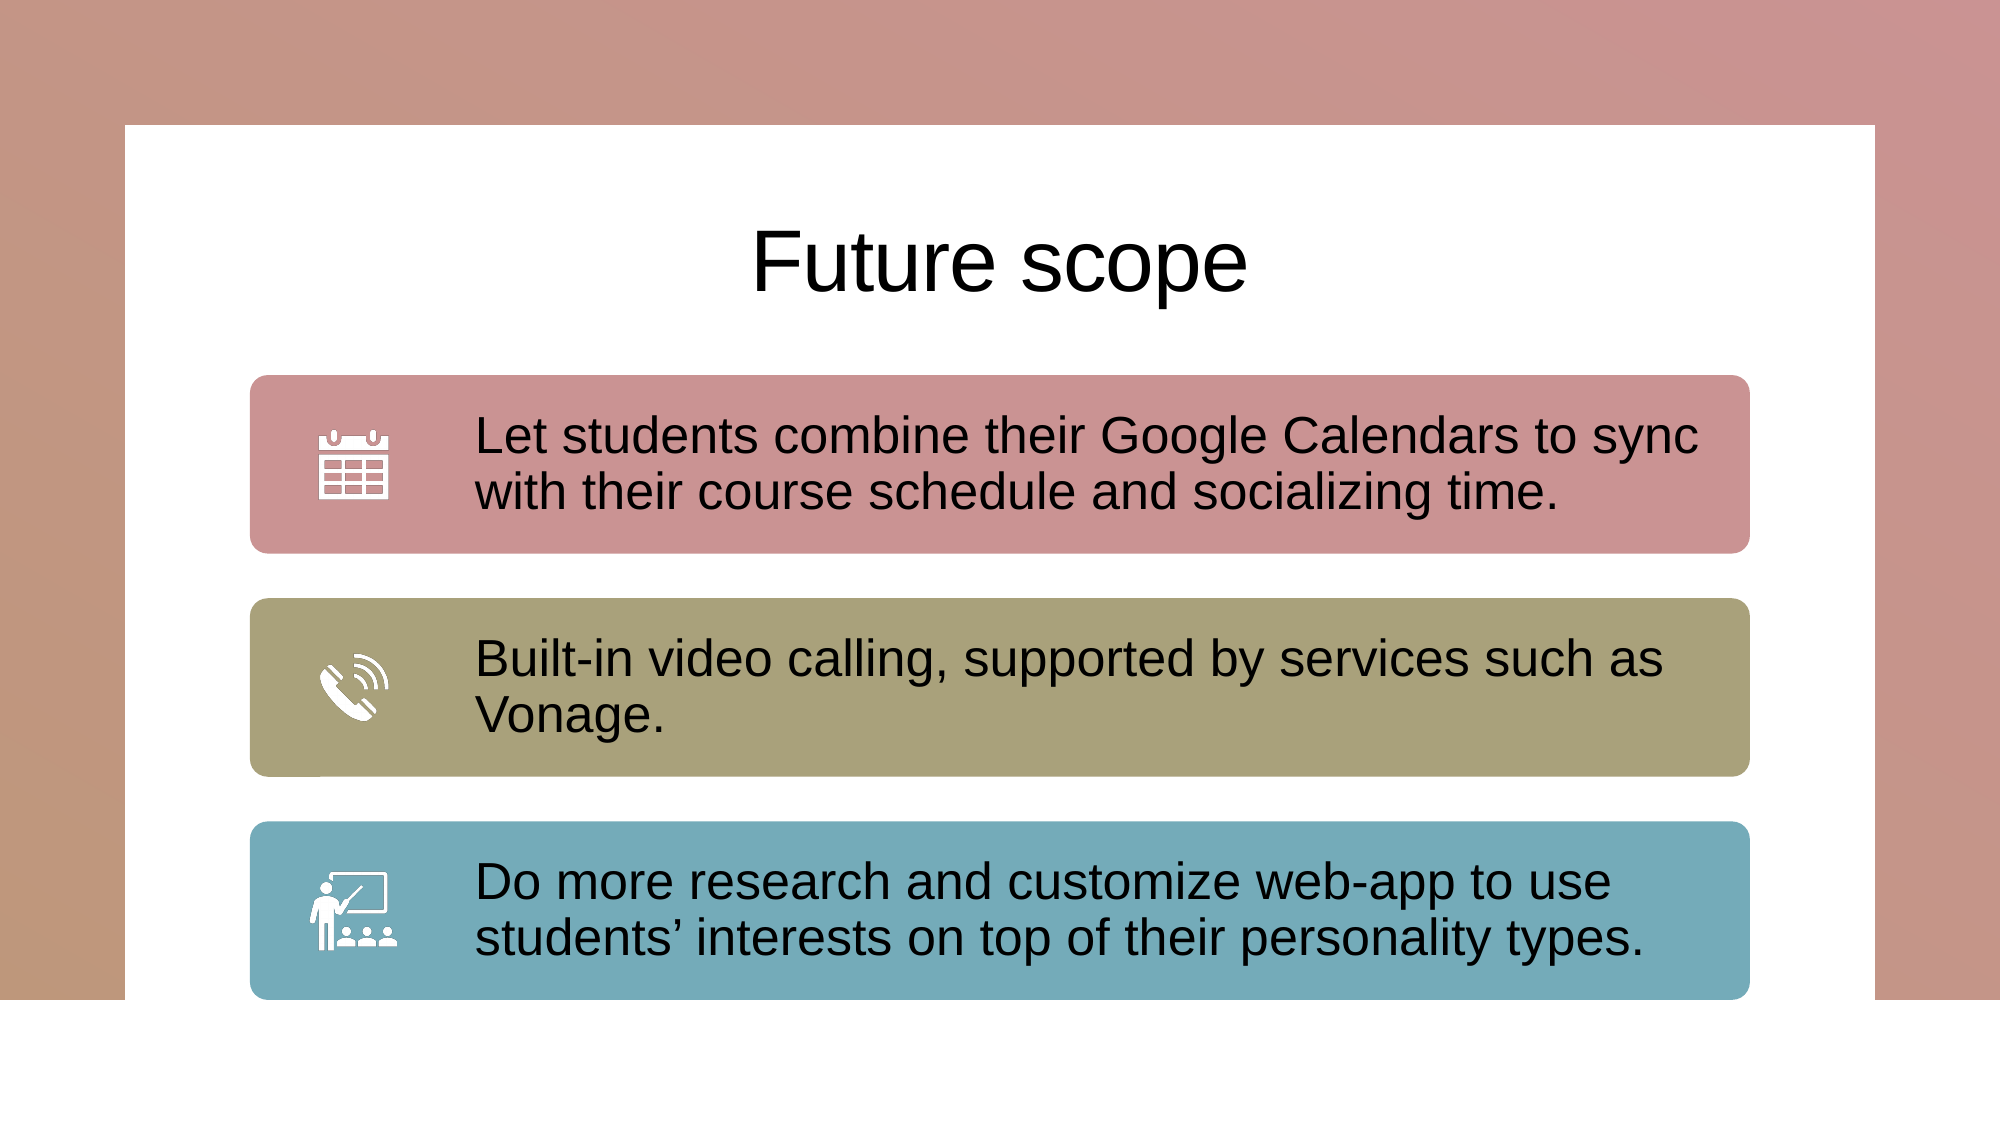

# Future scope
Let students combine their Google Calendars to sync with their course schedule and socializing time.
Built-in video calling, supported by services such as Vonage.
Do more research and customize web-app to use students’ interests on top of their personality types.